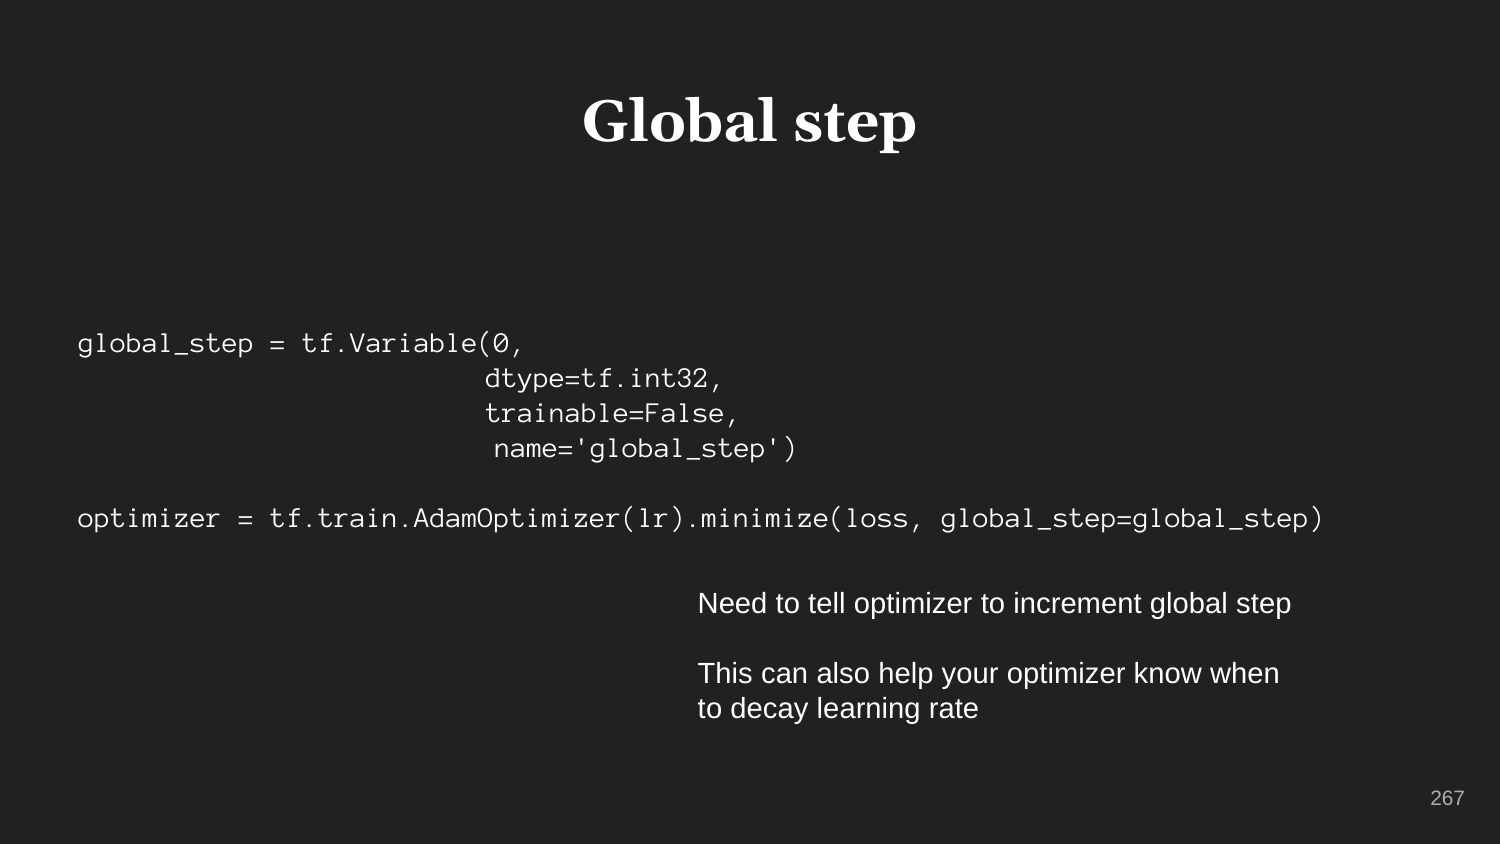

Global step
# global_step = tf.Variable(0,
  dtype=tf.int32,
  trainable=False,
                          name='global_step')

optimizer = tf.train.AdamOptimizer(lr).minimize(loss, global_step=global_step)

Need to tell optimizer to increment global step

This can also help your optimizer know when to decay learning rate
267